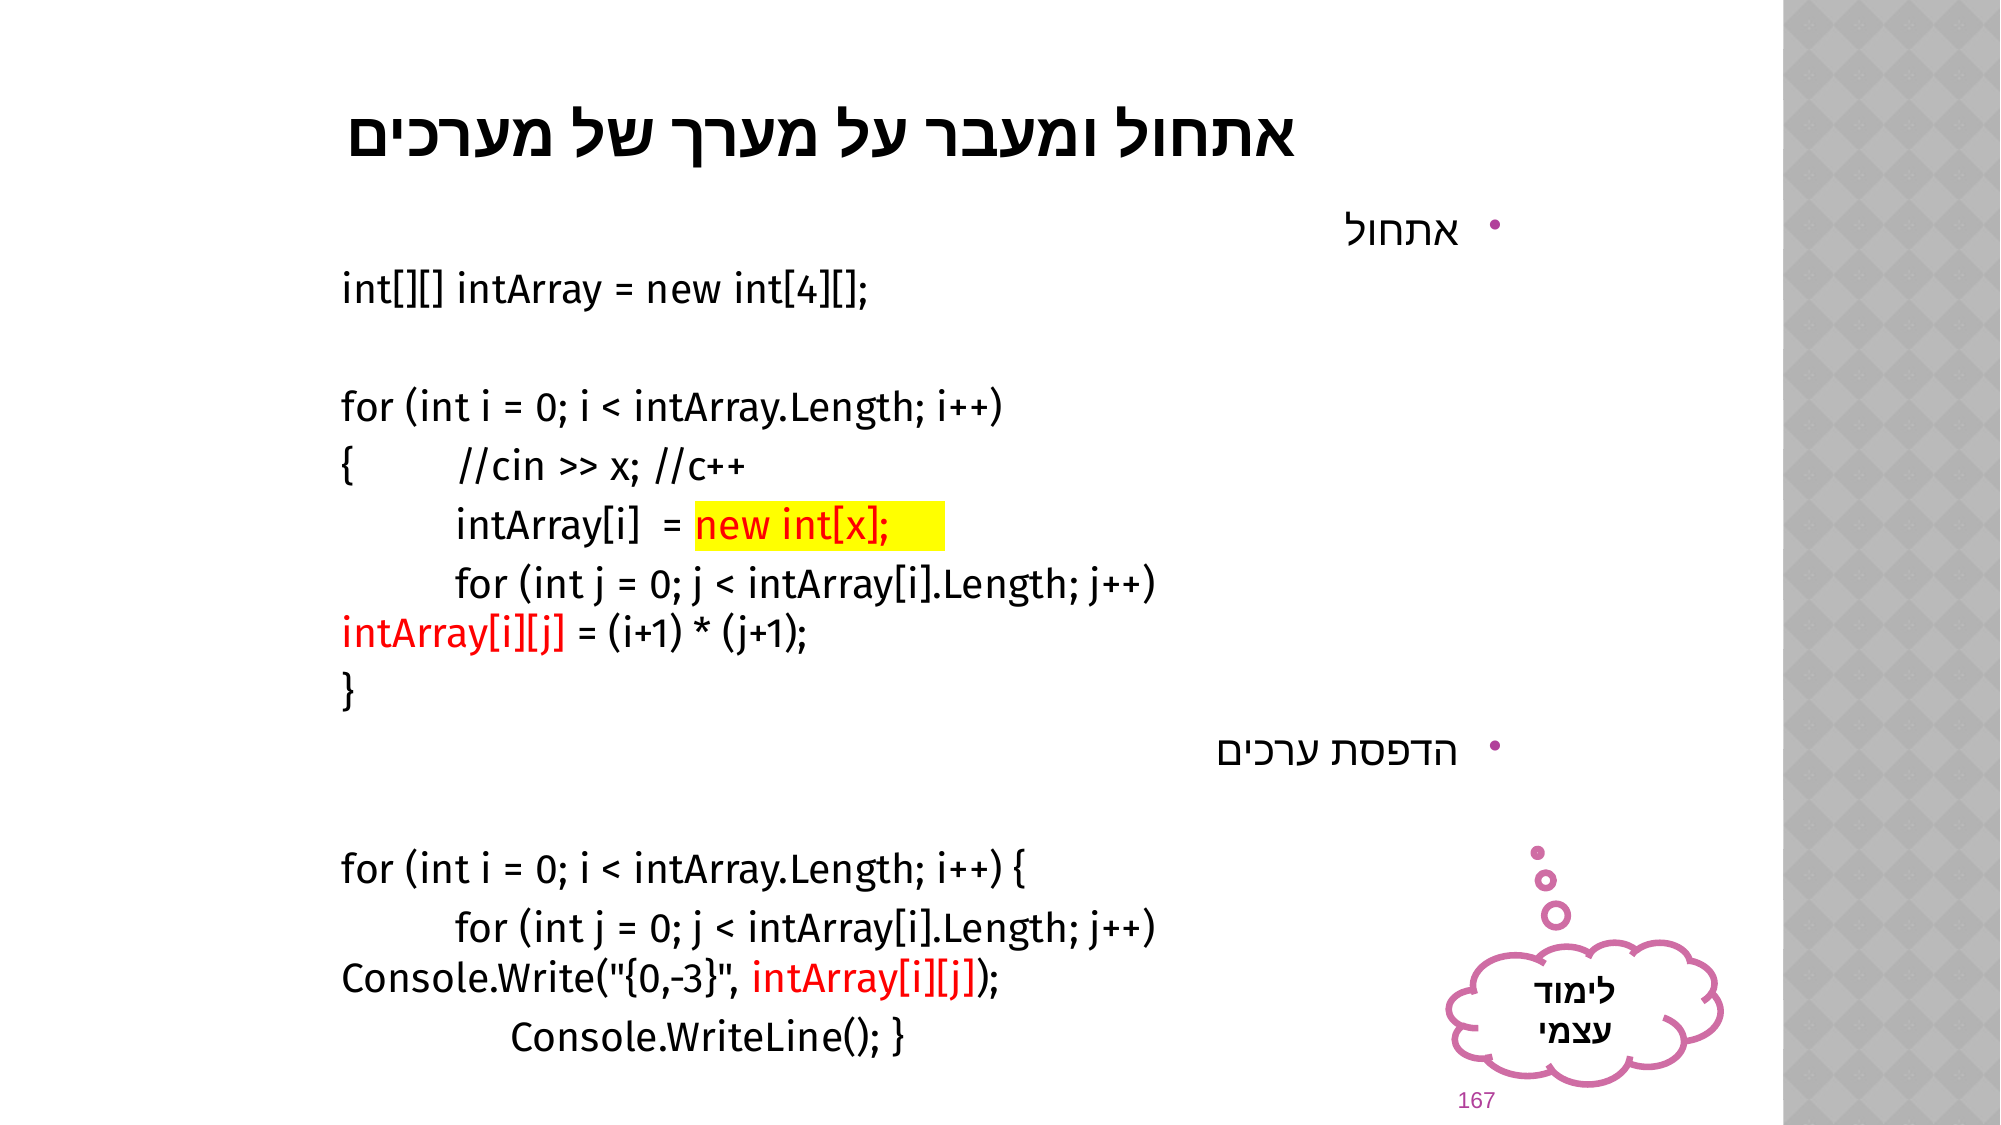

# אתחול ומעבר על מערך של מערכים
אתחול
int[][] intArray = new int[4][];

for (int i = 0; i < intArray.Length; i++)
{     	//cin >> x; //c++
	intArray[i]  = new int[x];
	for (int j = 0; j < intArray[i].Length; j++)         		intArray[i][j] = (i+1) * (j+1);
}
הדפסת ערכים

for (int i = 0; i < intArray.Length; i++) {
	for (int j = 0; j < intArray[i].Length; j++)         	    Console.Write("{0,-3}", intArray[i][j]);
	     Console.WriteLine(); }
לימוד עצמי
167